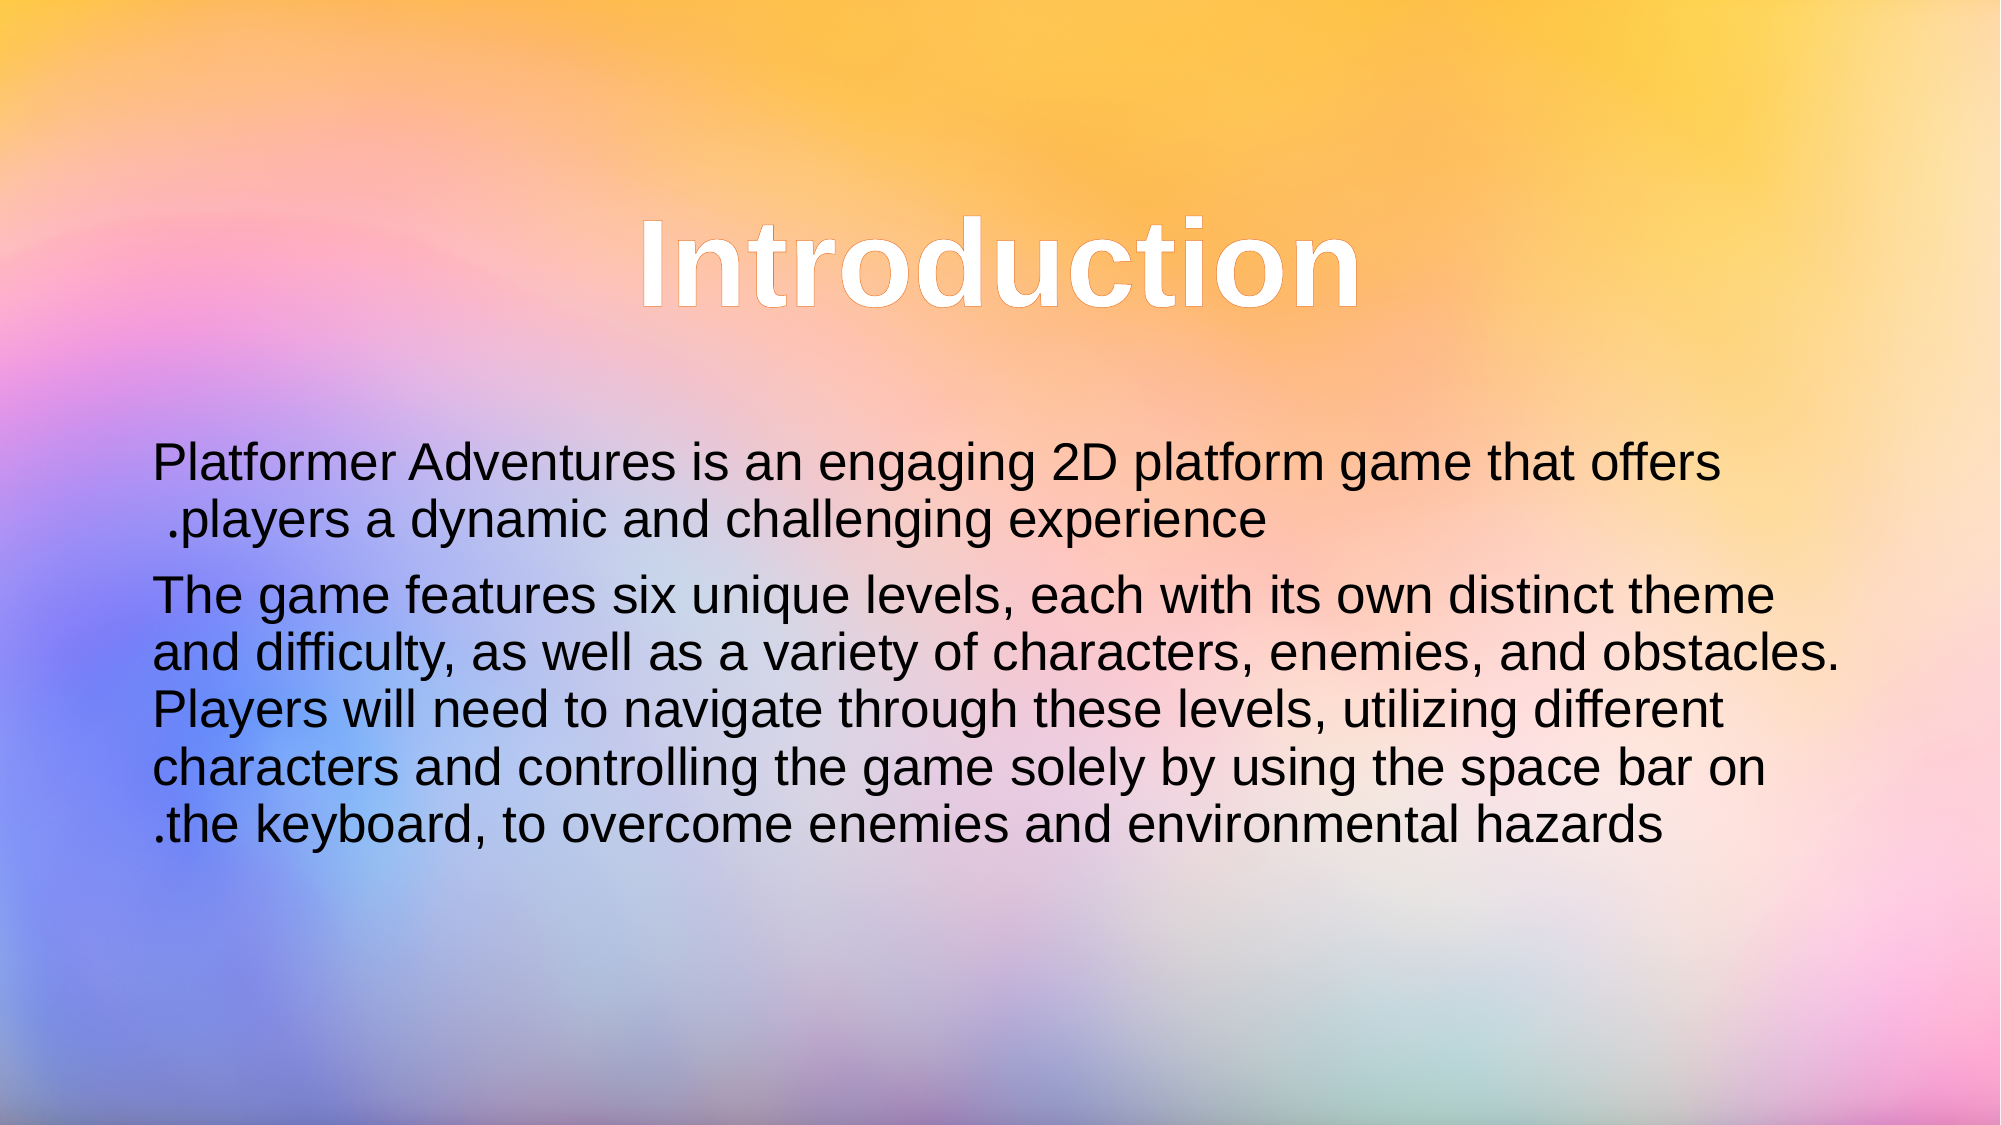

# Introduction
Platformer Adventures is an engaging 2D platform game that offers players a dynamic and challenging experience.
The game features six unique levels, each with its own distinct theme and difficulty, as well as a variety of characters, enemies, and obstacles. Players will need to navigate through these levels, utilizing different characters and controlling the game solely by using the space bar on the keyboard, to overcome enemies and environmental hazards.